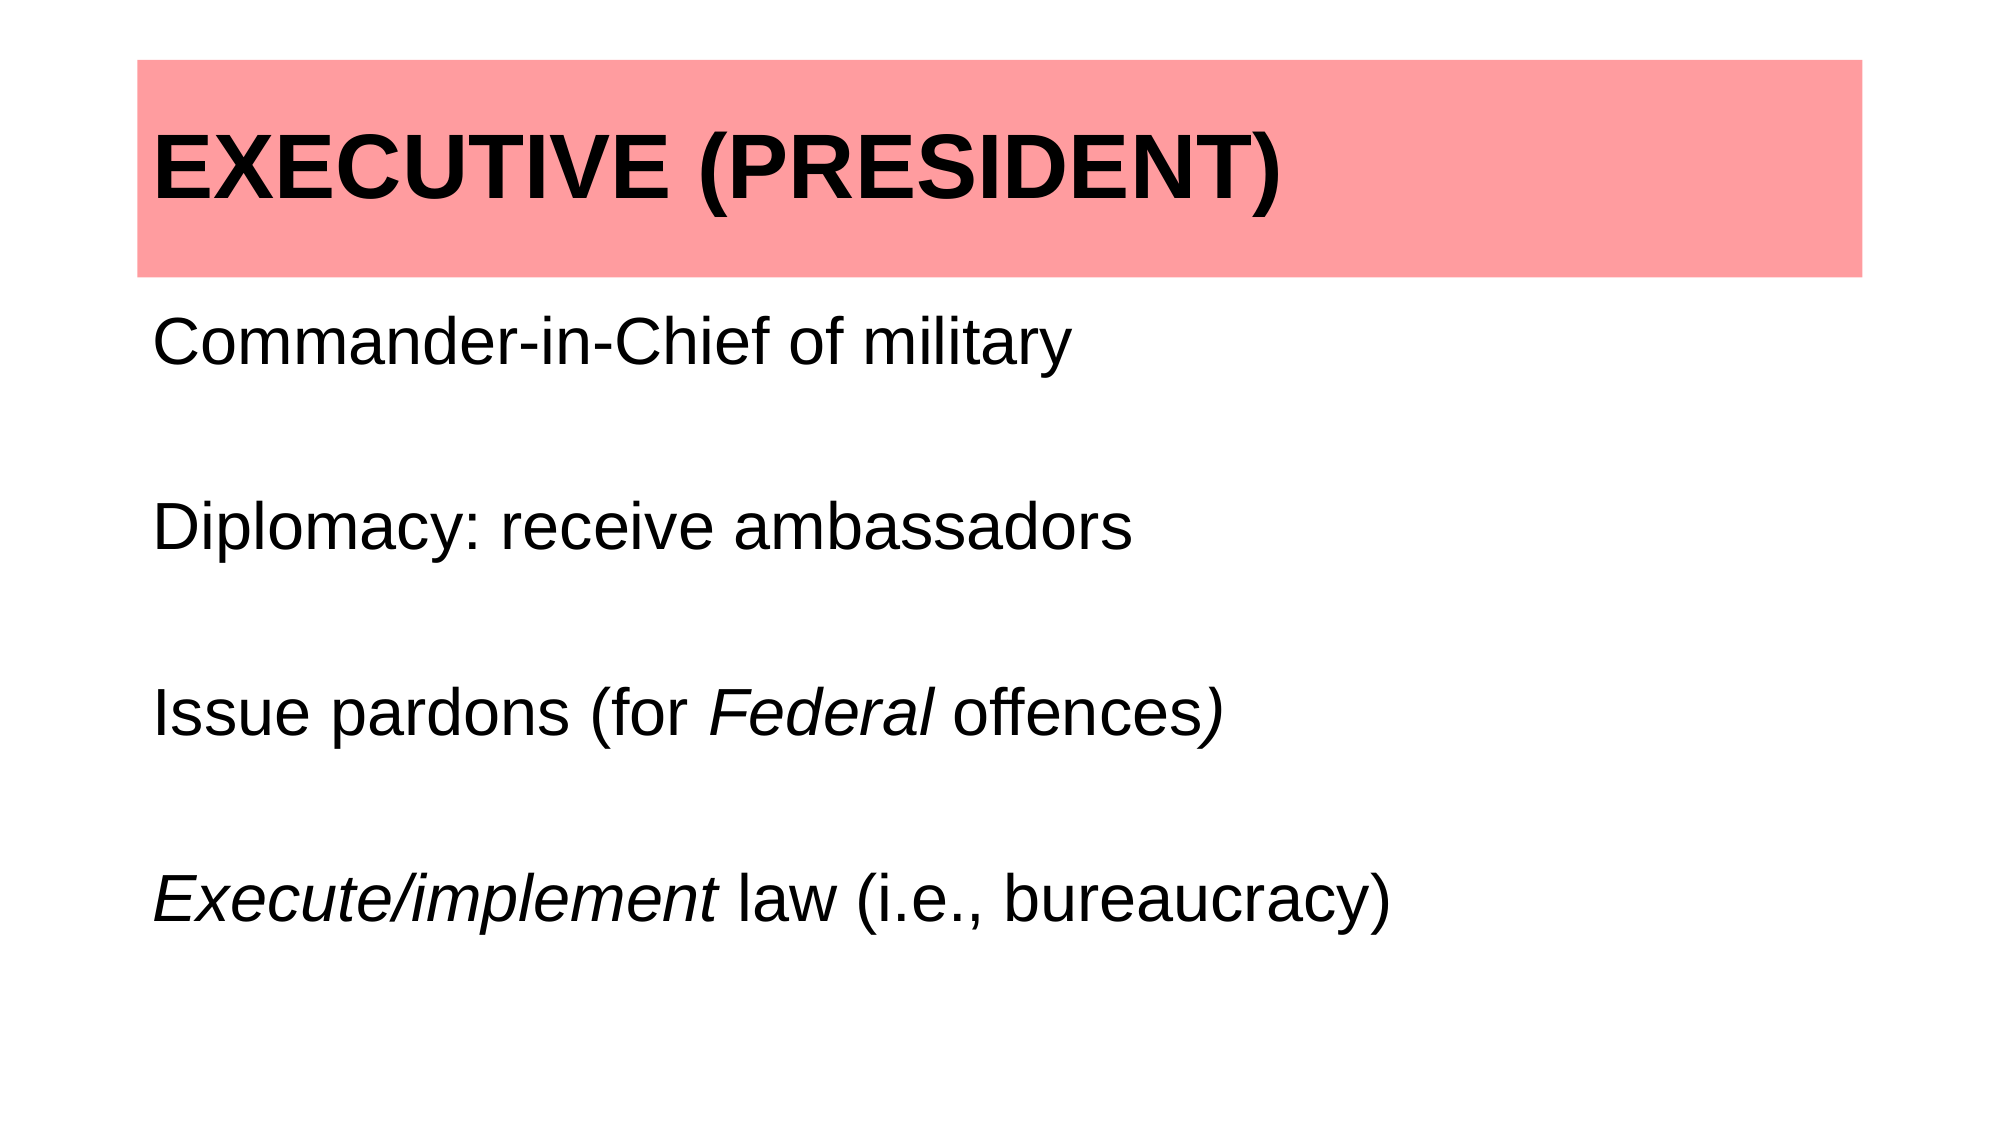

# Executive (President)
Commander-in-Chief of military

Diplomacy: receive ambassadors

Issue pardons (for Federal offences)

Execute/implement law (i.e., bureaucracy)